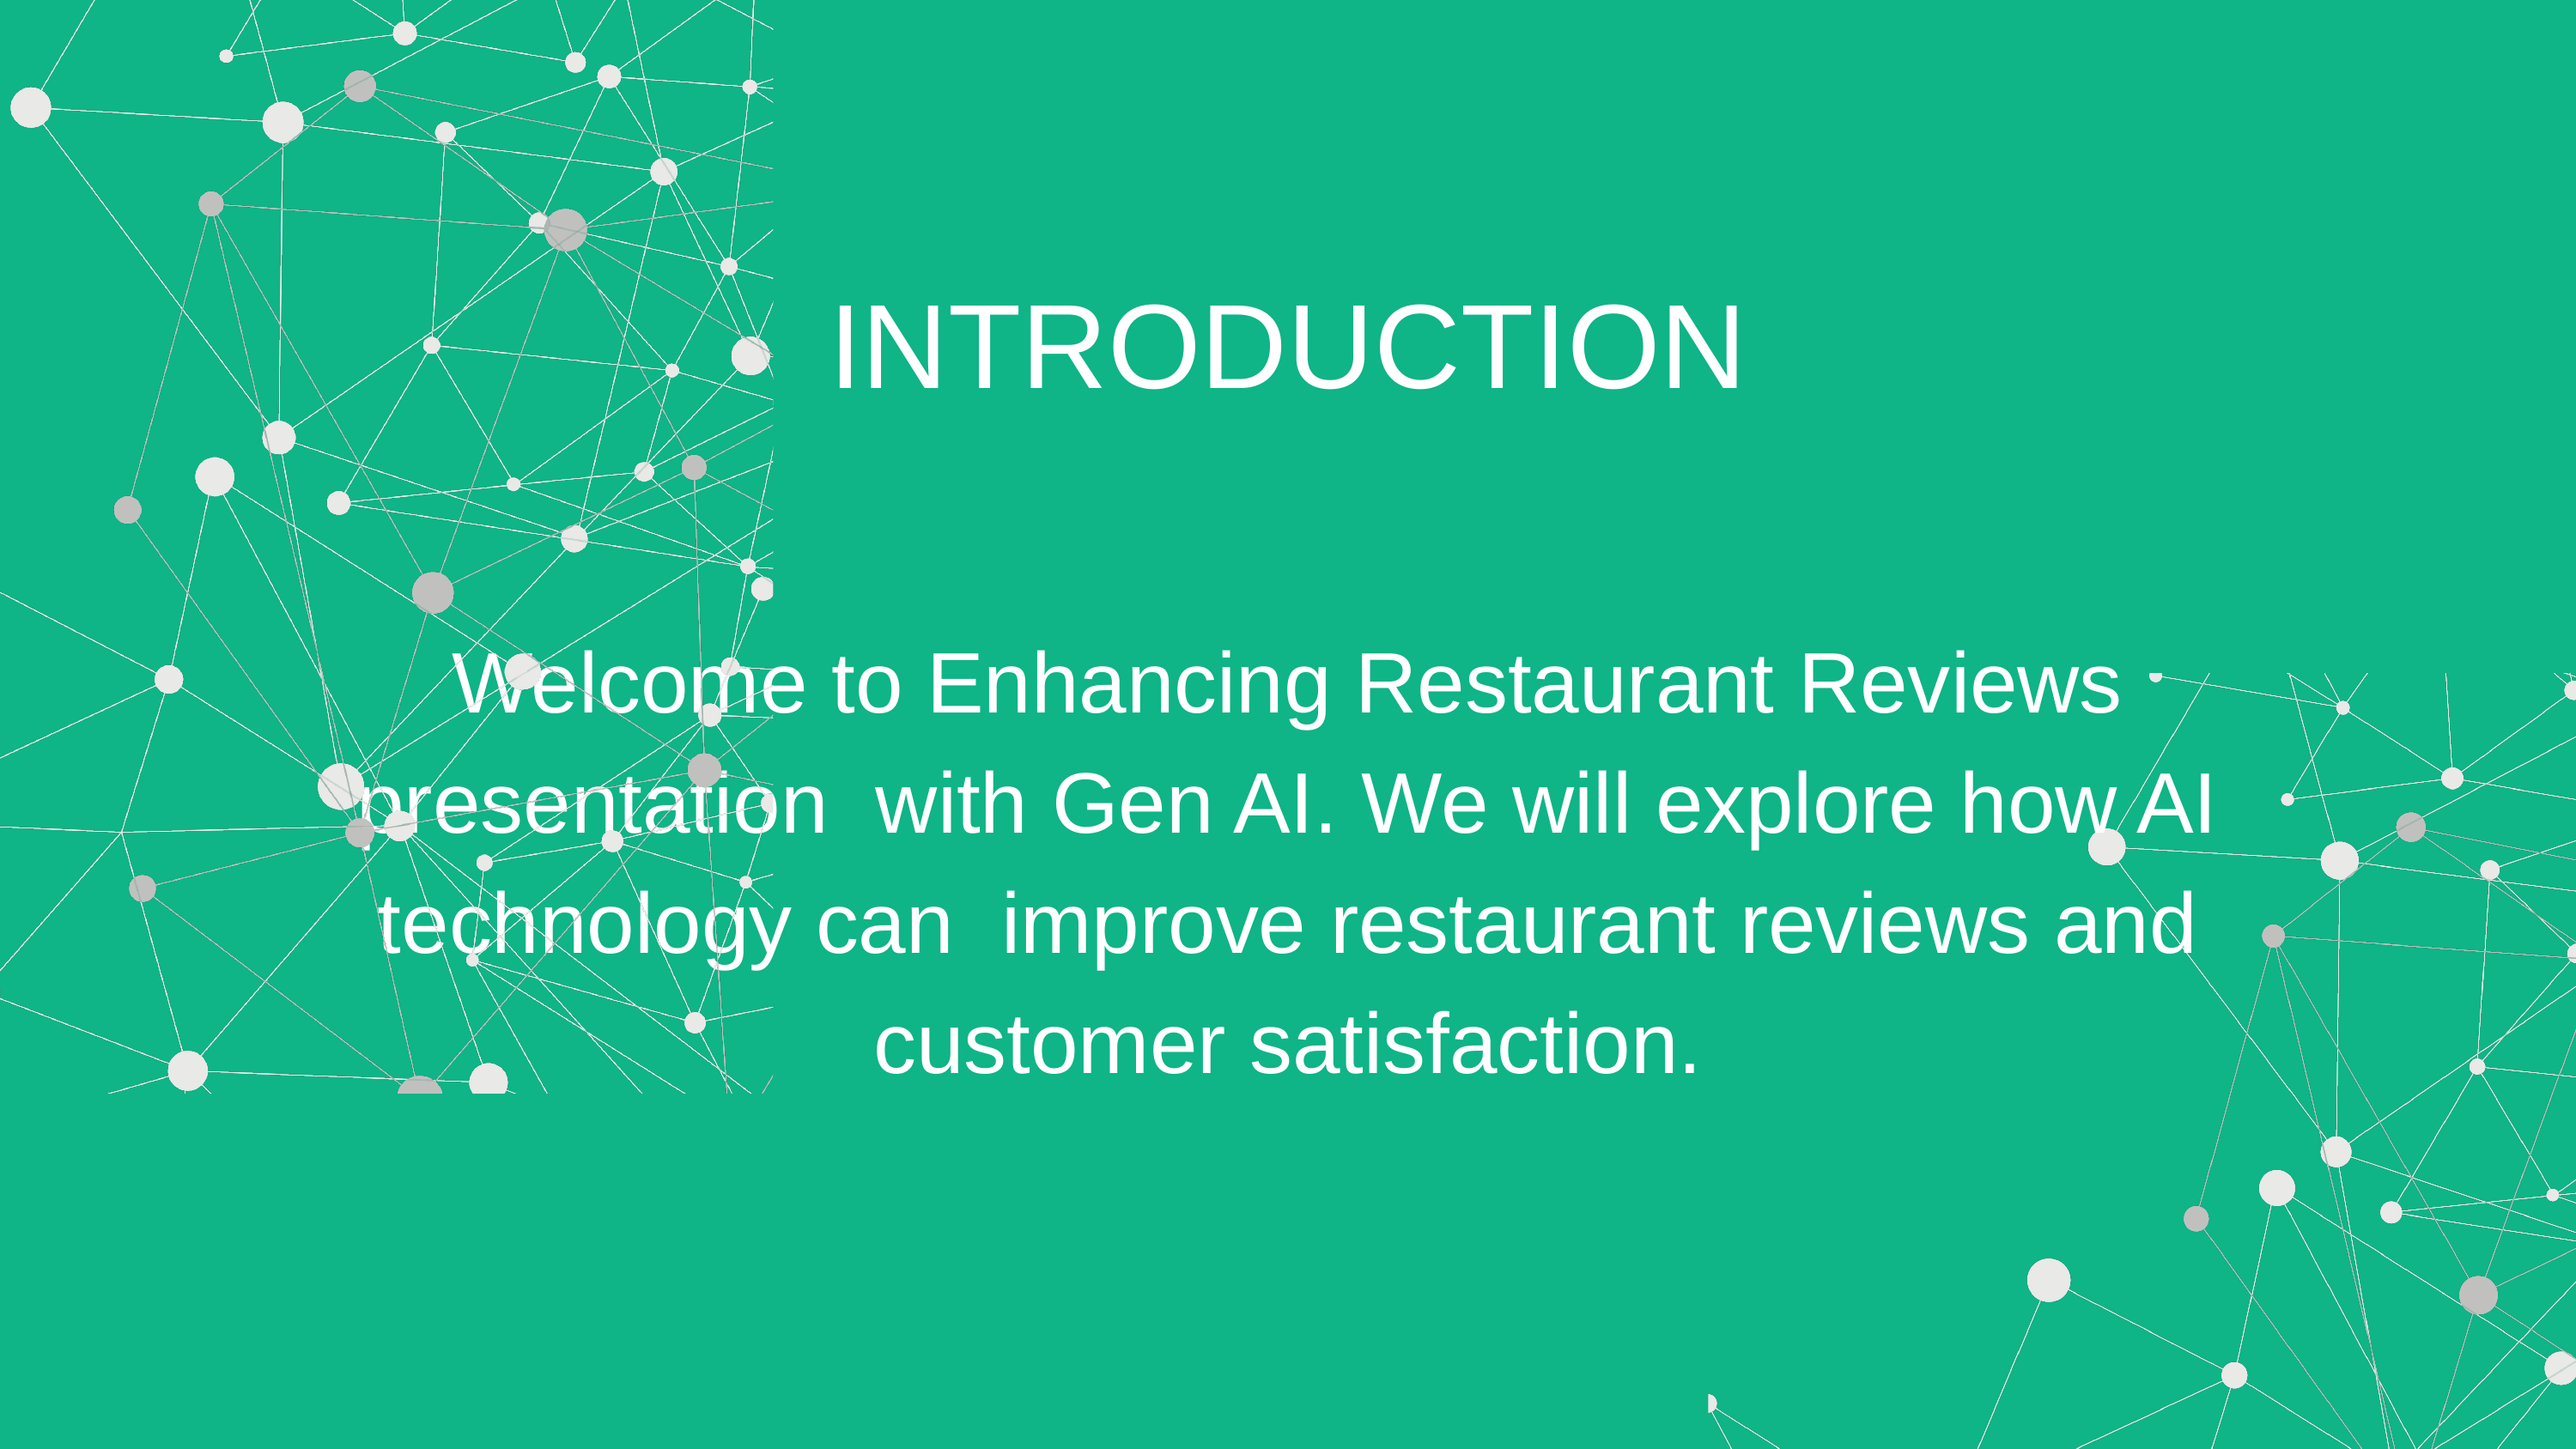

INTRODUCTION
Welcome to Enhancing Restaurant Reviews presentation  with Gen AI. We will explore how AI technology can  improve restaurant reviews and customer satisfaction.